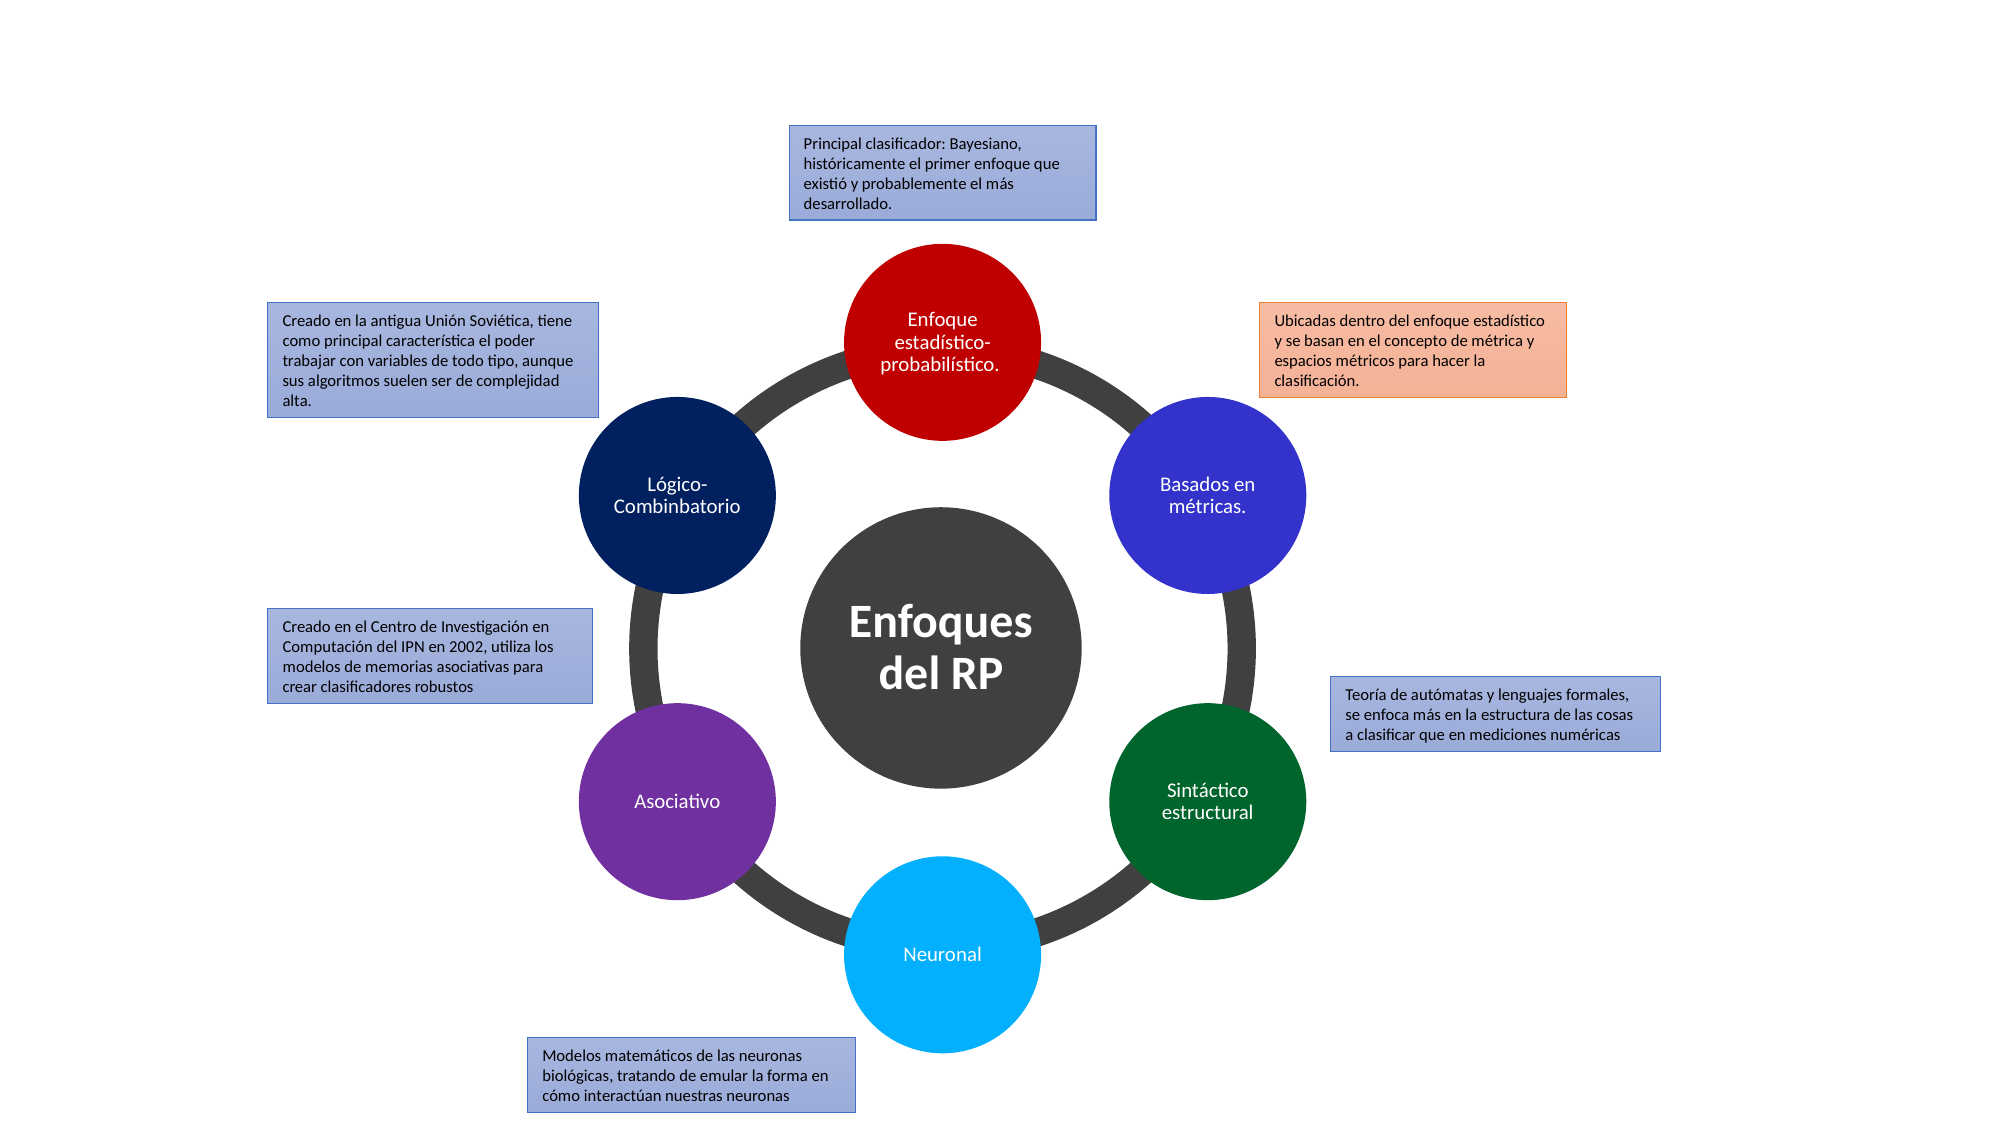

Principal clasificador: Bayesiano, históricamente el primer enfoque que existió y probablemente el más desarrollado.
Enfoques del RP
Enfoque estadístico-probabilístico.
Basados en métricas.
Sintáctico estructural
Neuronal
Asociativo
Lógico-Combinbatorio
Ubicadas dentro del enfoque estadístico y se basan en el concepto de métrica y espacios métricos para hacer la clasificación.
Creado en la antigua Unión Soviética, tiene como principal característica el poder trabajar con variables de todo tipo, aunque sus algoritmos suelen ser de complejidad alta.
Creado en el Centro de Investigación en Computación del IPN en 2002, utiliza los modelos de memorias asociativas para crear clasificadores robustos
Teoría de autómatas y lenguajes formales, se enfoca más en la estructura de las cosas a clasificar que en mediciones numéricas
Modelos matemáticos de las neuronas biológicas, tratando de emular la forma en cómo interactúan nuestras neuronas